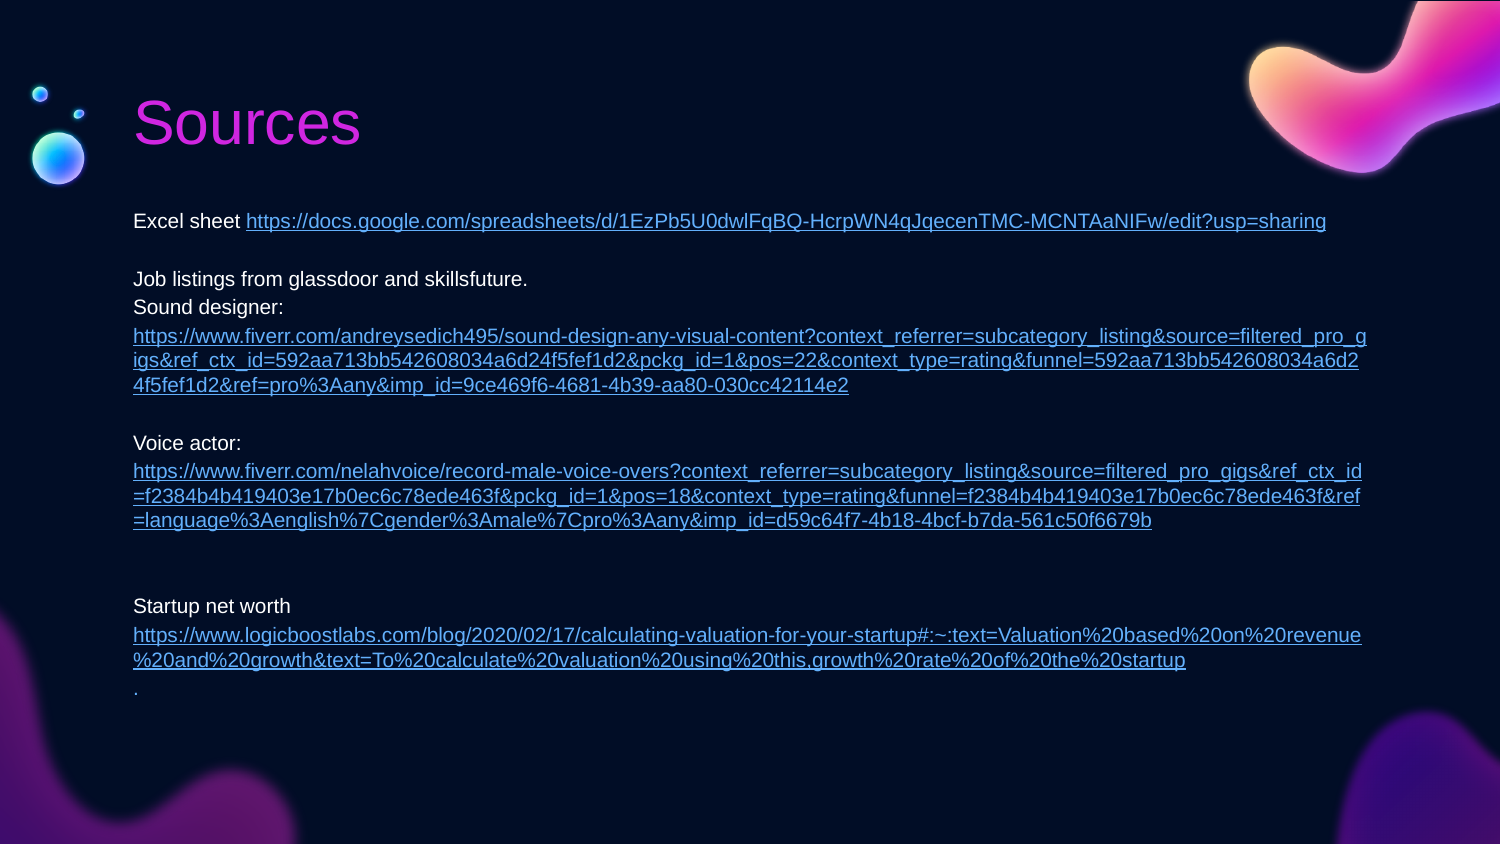

# Sources
Excel sheet https://docs.google.com/spreadsheets/d/1EzPb5U0dwlFqBQ-HcrpWN4qJqecenTMC-MCNTAaNIFw/edit?usp=sharing

Job listings from glassdoor and skillsfuture.
Sound designer:
https://www.fiverr.com/andreysedich495/sound-design-any-visual-content?context_referrer=subcategory_listing&source=filtered_pro_gigs&ref_ctx_id=592aa713bb542608034a6d24f5fef1d2&pckg_id=1&pos=22&context_type=rating&funnel=592aa713bb542608034a6d24f5fef1d2&ref=pro%3Aany&imp_id=9ce469f6-4681-4b39-aa80-030cc42114e2
Voice actor:
https://www.fiverr.com/nelahvoice/record-male-voice-overs?context_referrer=subcategory_listing&source=filtered_pro_gigs&ref_ctx_id=f2384b4b419403e17b0ec6c78ede463f&pckg_id=1&pos=18&context_type=rating&funnel=f2384b4b419403e17b0ec6c78ede463f&ref=language%3Aenglish%7Cgender%3Amale%7Cpro%3Aany&imp_id=d59c64f7-4b18-4bcf-b7da-561c50f6679b

Startup net worth
https://www.logicboostlabs.com/blog/2020/02/17/calculating-valuation-for-your-startup#:~:text=Valuation%20based%20on%20revenue%20and%20growth&text=To%20calculate%20valuation%20using%20this,growth%20rate%20of%20the%20startup.